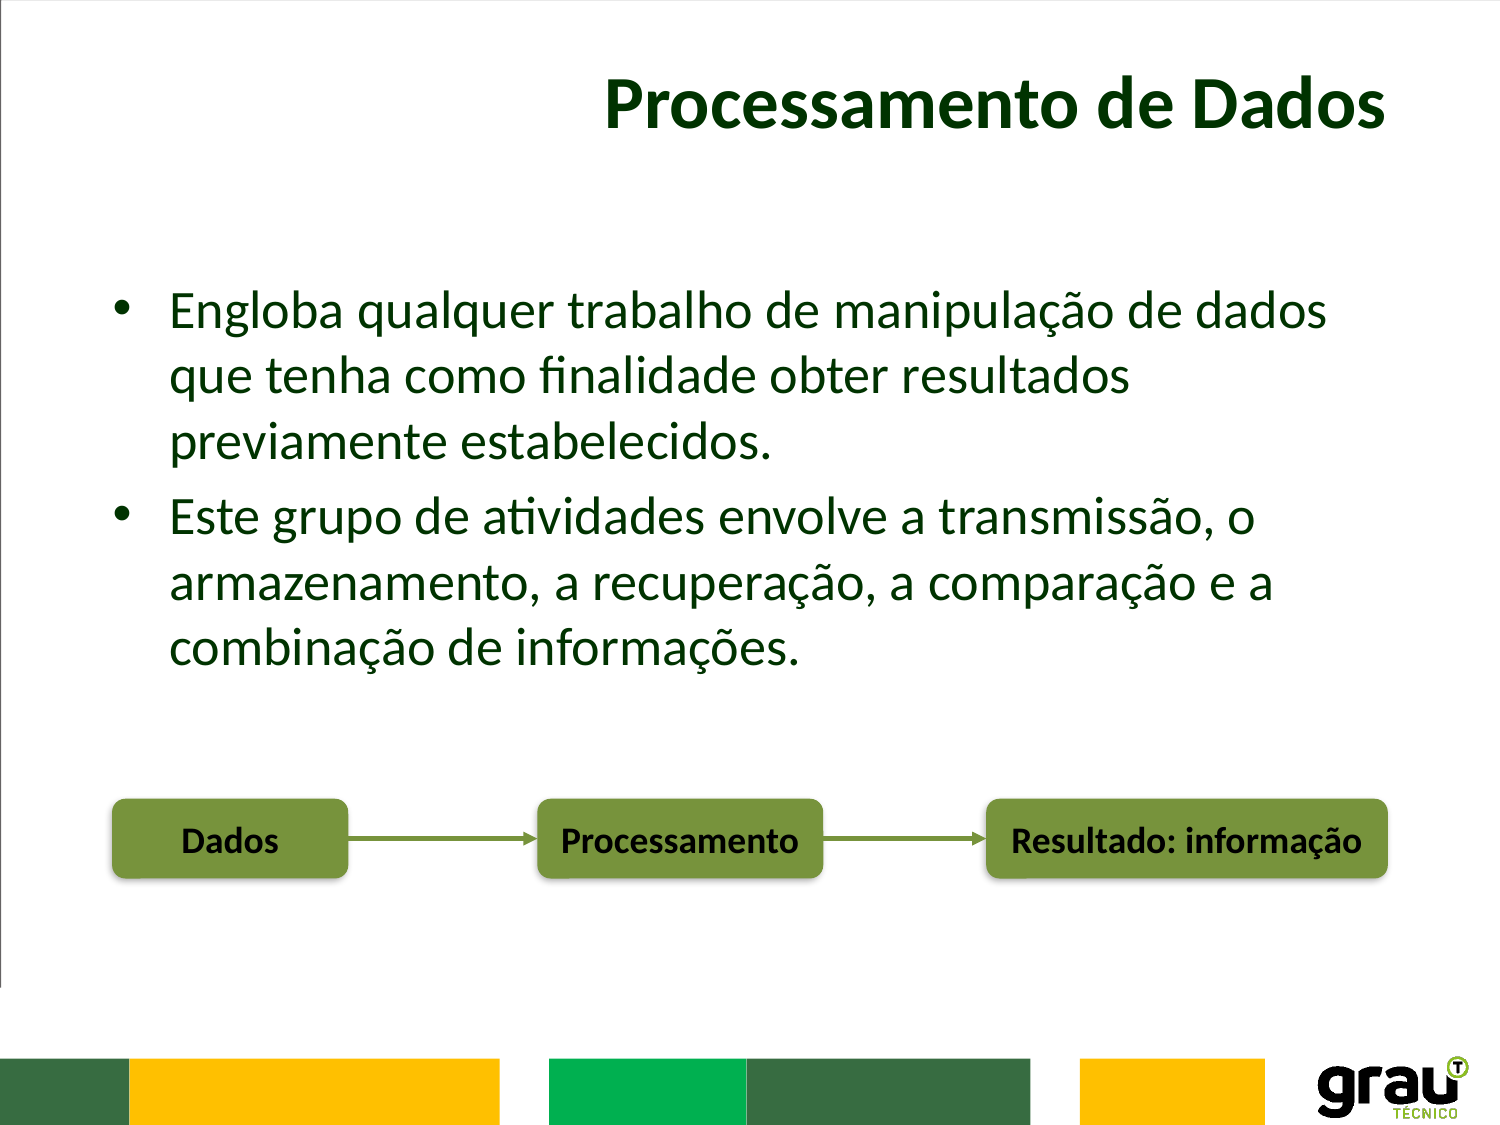

# Processamento de Dados
Engloba qualquer trabalho de manipulação de dados que tenha como finalidade obter resultados previamente estabelecidos.
Este grupo de atividades envolve a transmissão, o armazenamento, a recuperação, a comparação e a combinação de informações.
Dados
Processamento
Resultado: informação